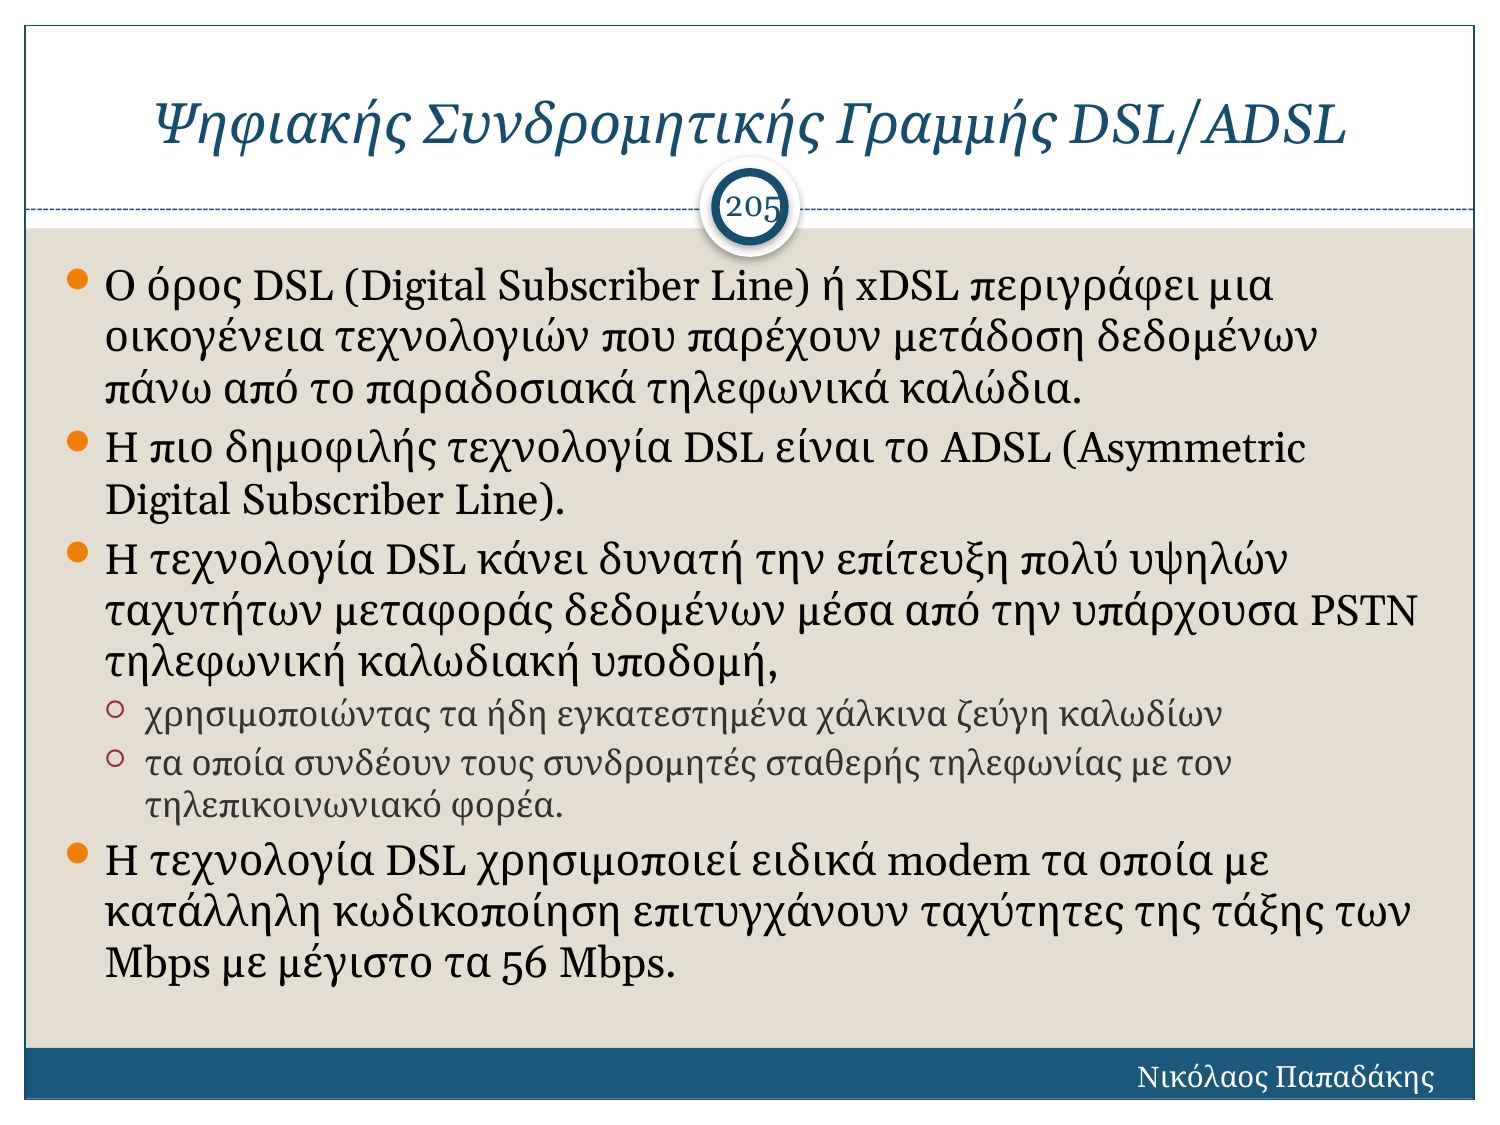

# Ψηφιακής Συνδρομητικής Γραμμής DSL/ADSL
205
O όρος DSL (Digital Subscriber Line) ή xDSL περιγράφει μια οικογένεια τεχνολογιών που παρέχουν μετάδοση δεδομένων πάνω από το παραδοσιακά τηλεφωνικά καλώδια.
Η πιο δημοφιλής τεχνολογία DSL είναι το ADSL (Asymmetric Digital Subscriber Line).
Η τεχνολογία DSL κάνει δυνατή την επίτευξη πολύ υψηλών ταχυτήτων μεταφοράς δεδομένων μέσα από την υπάρχουσα PSTN τηλεφωνική καλωδιακή υποδομή,
χρησιμοποιώντας τα ήδη εγκατεστημένα χάλκινα ζεύγη καλωδίων
τα οποία συνδέουν τους συνδρομητές σταθερής τηλεφωνίας με τον τηλεπικοινωνιακό φορέα.
Η τεχνολογία DSL χρησιμοποιεί ειδικά modem τα οποία με κατάλληλη κωδικοποίηση επιτυγχάνουν ταχύτητες της τάξης των Mbps με μέγιστο τα 56 Mbps.

Νικόλαος Παπαδάκης